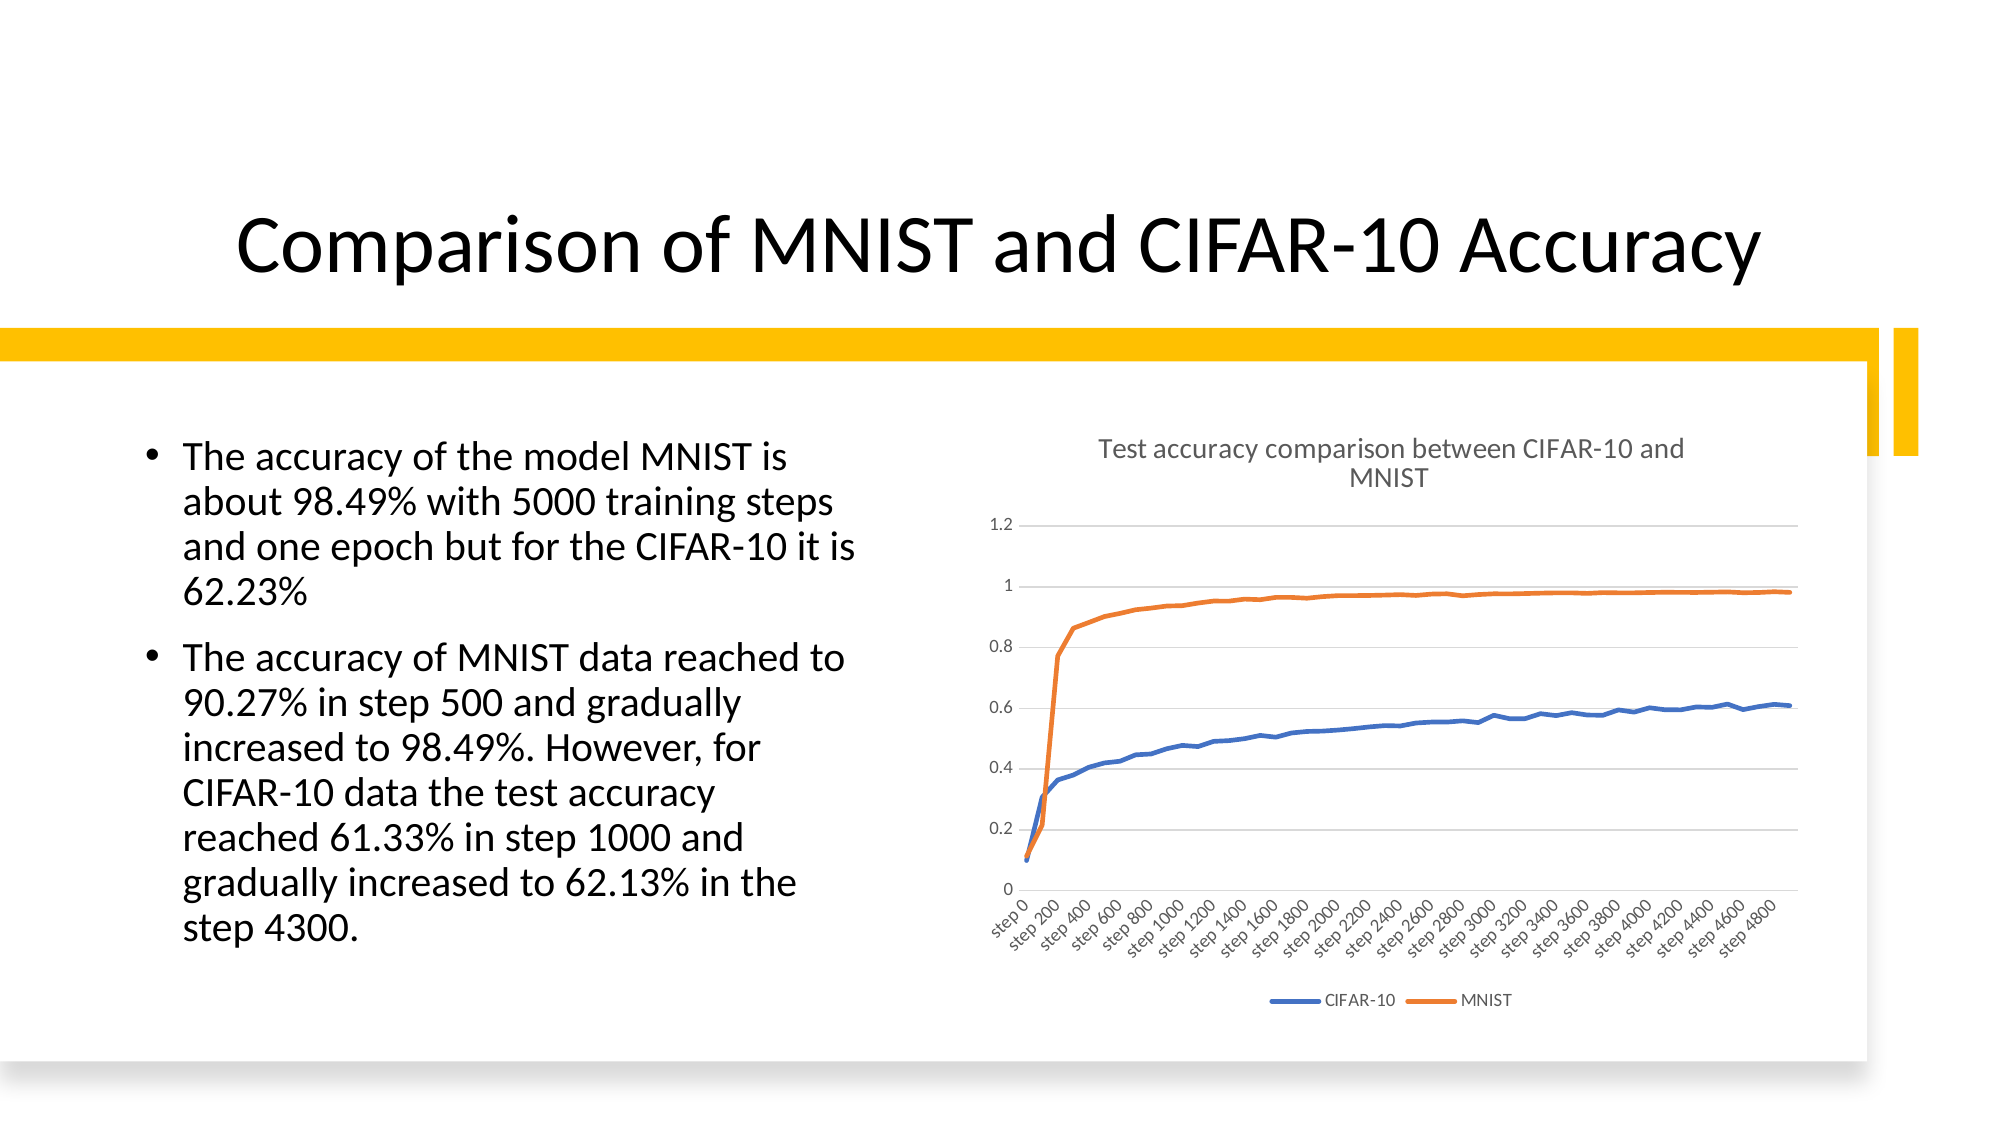

# Comparison of MNIST and CIFAR-10 Accuracy

### Chart: Test accuracy comparison between CIFAR-10 and MNIST

| Category | CIFAR-10 | MNIST |
|---|---|---|
| step 0 | 0.0993 | 0.1137 |
| step 100 | 0.3079 | 0.2161 |
| step 200 | 0.3646 | 0.7729 |
| step 300 | 0.3807 | 0.8641 |
| step 400 | 0.4064 | 0.8833 |
| step 500 | 0.4205 | 0.9027 |
| step 600 | 0.4262 | 0.913 |
| step 700 | 0.4472 | 0.9251 |
| step 800 | 0.4502 | 0.9305 |
| step 900 | 0.4672 | 0.9372 |
| step 1000 | 0.4784 | 0.9385 |
| step 1100 | 0.4744 | 0.9469 |
| step 1200 | 0.4915 | 0.9537 |
| step 1300 | 0.494 | 0.9535 |
| step 1400 | 0.5005 | 0.9601 |
| step 1500 | 0.5111 | 0.958 |
| step 1600 | 0.5054 | 0.9656 |
| step 1700 | 0.5192 | 0.9656 |
| step 1800 | 0.5242 | 0.9629 |
| step 1900 | 0.5254 | 0.9682 |
| step 2000 | 0.5288 | 0.9714 |
| step 2100 | 0.5335 | 0.9715 |
| step 2200 | 0.5391 | 0.9721 |
| step 2300 | 0.5434 | 0.9732 |
| step 2400 | 0.5422 | 0.9748 |
| step 2500 | 0.5519 | 0.972 |
| step 2600 | 0.5551 | 0.9765 |
| step 2700 | 0.5551 | 0.9776 |
| step 2800 | 0.5592 | 0.9709 |
| step 2900 | 0.5533 | 0.975 |
| step 3000 | 0.5774 | 0.9776 |
| step 3100 | 0.5661 | 0.9772 |
| step 3200 | 0.5662 | 0.9783 |
| step 3300 | 0.5827 | 0.9797 |
| step 3400 | 0.5762 | 0.9807 |
| step 3500 | 0.5861 | 0.9806 |
| step 3600 | 0.5782 | 0.9789 |
| step 3700 | 0.5775 | 0.9814 |
| step 3800 | 0.5954 | 0.9807 |
| step 3900 | 0.5879 | 0.9806 |
| step 4000 | 0.6023 | 0.9818 |
| step 4100 | 0.5957 | 0.9825 |
| step 4200 | 0.5956 | 0.9821 |
| step 4300 | 0.6051 | 0.9819 |
| step 4400 | 0.6037 | 0.9827 |
| step 4500 | 0.6145 | 0.9838 |
| step 4600 | 0.5964 | 0.9811 |
| step 4700 | 0.6062 | 0.9817 |
| step 4800 | 0.6136 | 0.9843 |
| step 4900 | 0.6094 | 0.9822 |
The accuracy of the model MNIST is about 98.49% with 5000 training steps and one epoch but for the CIFAR-10 it is 62.23%
The accuracy of MNIST data reached to 90.27% in step 500 and gradually increased to 98.49%. However, for CIFAR-10 data the test accuracy reached 61.33% in step 1000 and gradually increased to 62.13% in the step 4300.